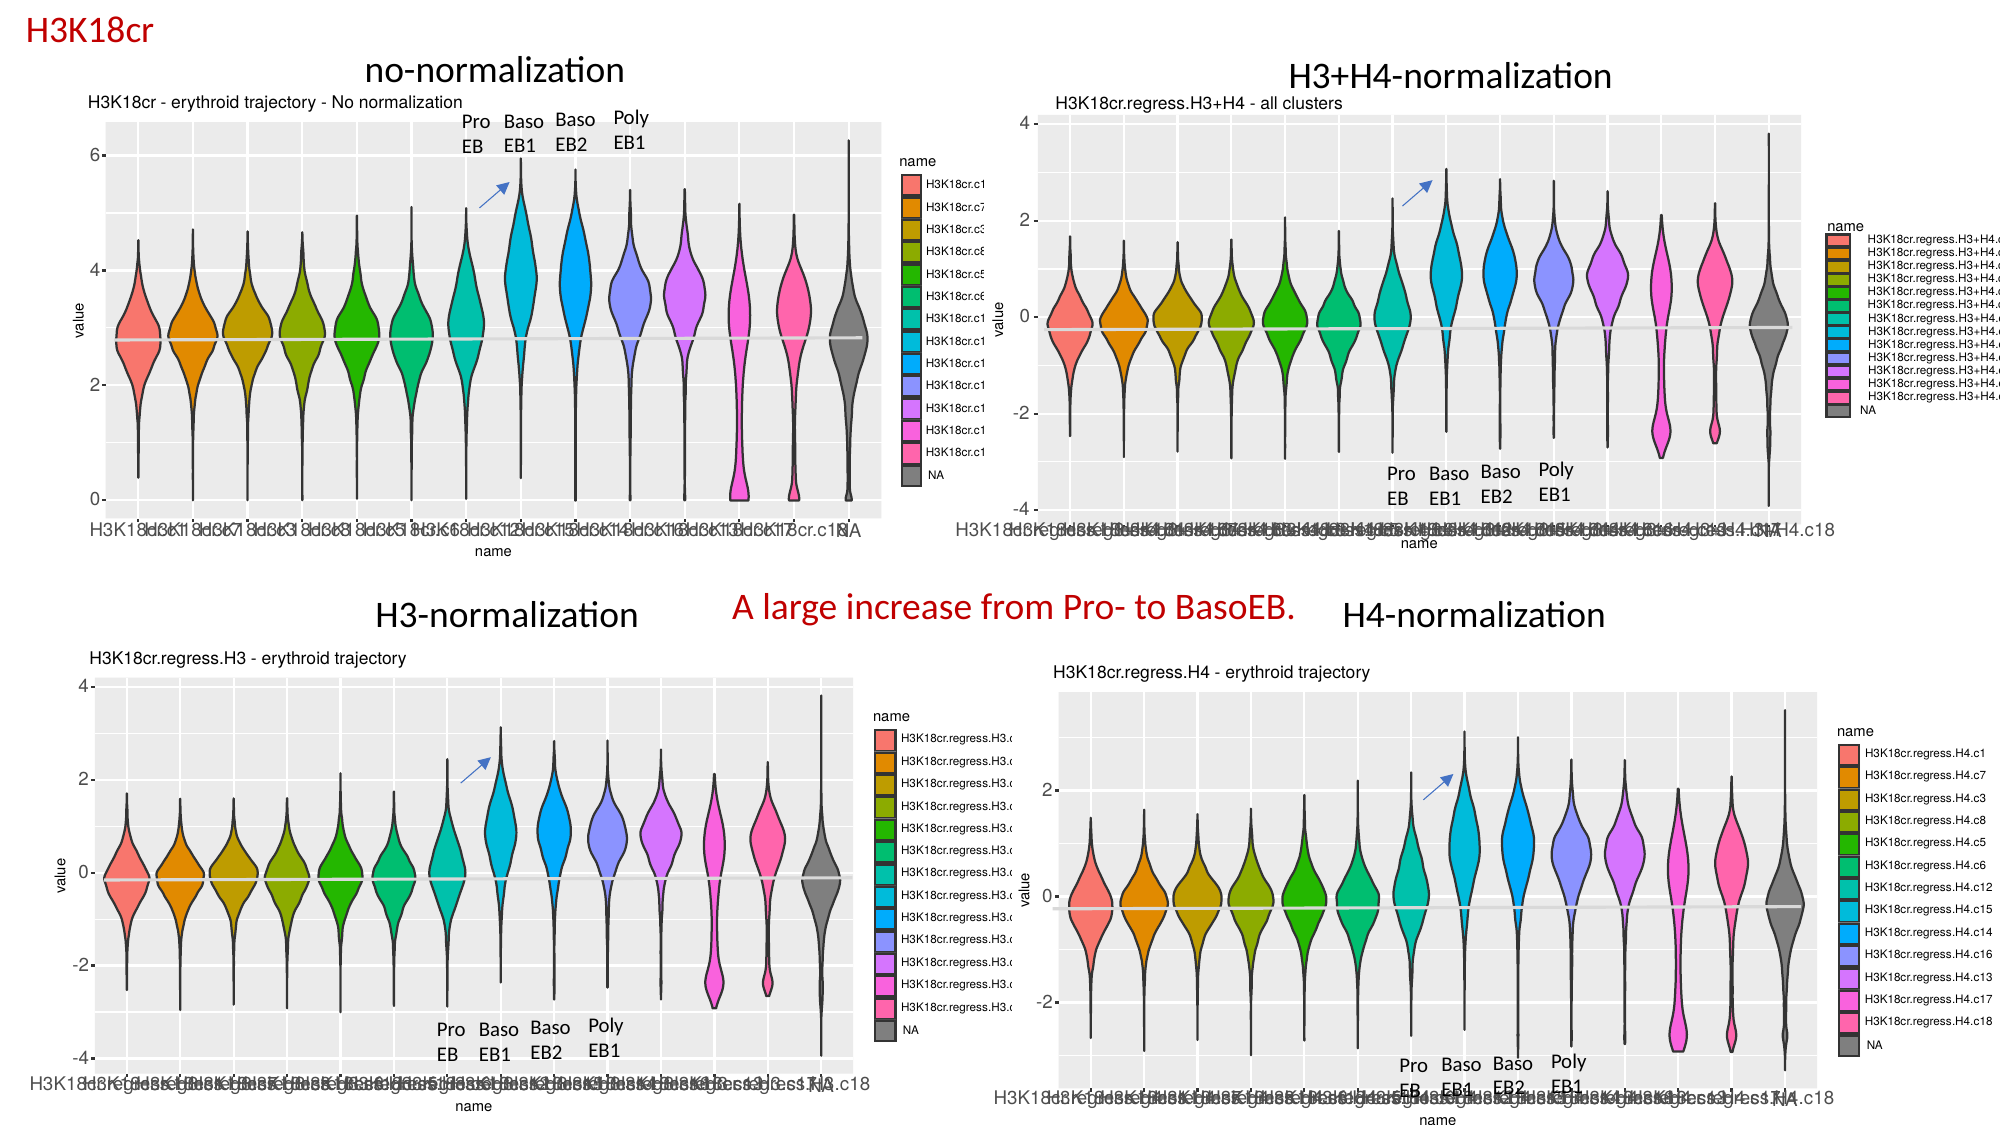

H3K18cr
no-normalization
H3+H4-normalization

H3K18cr - erythroid trajectory - No normalization

6

name

H3K18cr.c1

H3K18cr.c7

H3K18cr.c3

H3K18cr.c8

4

H3K18cr.c5

H3K18cr.c6

H3K18cr.c12
value

H3K18cr.c15

H3K18cr.c14

2
H3K18cr.c16

H3K18cr.c13

H3K18cr.c17

H3K18cr.c18

NA
0

H3K18cr.c1
H3K18cr.c7
H3K18cr.c3
H3K18cr.c8
H3K18cr.c5
H3K18cr.c6
H3K18cr.c12
H3K18cr.c15
H3K18cr.c14
H3K18cr.c16
H3K18cr.c13
H3K18cr.c17
H3K18cr.c18
NA
name
Poly
EB1

H3K18cr.regress.H3+H4 - all clusters

4

2

name

H3K18cr.regress.H3+H4.c1

H3K18cr.regress.H3+H4.c7

H3K18cr.regress.H3+H4.c3

H3K18cr.regress.H3+H4.c8

H3K18cr.regress.H3+H4.c5

H3K18cr.regress.H3+H4.c6

0
H3K18cr.regress.H3+H4.c12
value

H3K18cr.regress.H3+H4.c15

H3K18cr.regress.H3+H4.c14

H3K18cr.regress.H3+H4.c16

H3K18cr.regress.H3+H4.c13

H3K18cr.regress.H3+H4.c17

H3K18cr.regress.H3+H4.c18

NA
-2

-4

H3K18cr.regress.H3+H4.c1
H3K18cr.regress.H3+H4.c7
H3K18cr.regress.H3+H4.c3
H3K18cr.regress.H3+H4.c8
H3K18cr.regress.H3+H4.c5
H3K18cr.regress.H3+H4.c6
H3K18cr.regress.H3+H4.c12
H3K18cr.regress.H3+H4.c15
H3K18cr.regress.H3+H4.c14
H3K18cr.regress.H3+H4.c16
H3K18cr.regress.H3+H4.c13
H3K18cr.regress.H3+H4.c17
H3K18cr.regress.H3+H4.c18
NA
name
Baso
EB2
Baso
EB1
Pro
EB
Poly
EB1
Baso
EB2
Baso
EB1
Pro
EB
A large increase from Pro- to BasoEB.
H3-normalization
H4-normalization

H3K18cr.regress.H3 - erythroid trajectory

4

name

H3K18cr.regress.H3.c1

H3K18cr.regress.H3.c7

2

H3K18cr.regress.H3.c3

H3K18cr.regress.H3.c8

H3K18cr.regress.H3.c5

H3K18cr.regress.H3.c6

0
H3K18cr.regress.H3.c12
value

H3K18cr.regress.H3.c15

H3K18cr.regress.H3.c14

H3K18cr.regress.H3.c16

H3K18cr.regress.H3.c13
-2

H3K18cr.regress.H3.c17

H3K18cr.regress.H3.c18

NA
-4

H3K18cr.regress.H3.c1
H3K18cr.regress.H3.c7
H3K18cr.regress.H3.c3
H3K18cr.regress.H3.c8
H3K18cr.regress.H3.c5
H3K18cr.regress.H3.c6
H3K18cr.regress.H3.c12
H3K18cr.regress.H3.c15
H3K18cr.regress.H3.c14
H3K18cr.regress.H3.c16
H3K18cr.regress.H3.c13
H3K18cr.regress.H3.c17
H3K18cr.regress.H3.c18
NA
name

H3K18cr.regress.H4 - erythroid trajectory

name

H3K18cr.regress.H4.c1

H3K18cr.regress.H4.c7

2

H3K18cr.regress.H4.c3

H3K18cr.regress.H4.c8

H3K18cr.regress.H4.c5

H3K18cr.regress.H4.c6

H3K18cr.regress.H4.c12
value
0

H3K18cr.regress.H4.c15

H3K18cr.regress.H4.c14

H3K18cr.regress.H4.c16

H3K18cr.regress.H4.c13

H3K18cr.regress.H4.c17
-2

H3K18cr.regress.H4.c18

NA

H3K18cr.regress.H4.c1
H3K18cr.regress.H4.c7
H3K18cr.regress.H4.c3
H3K18cr.regress.H4.c8
H3K18cr.regress.H4.c5
H3K18cr.regress.H4.c6
H3K18cr.regress.H4.c12
H3K18cr.regress.H4.c15
H3K18cr.regress.H4.c14
H3K18cr.regress.H4.c16
H3K18cr.regress.H4.c13
H3K18cr.regress.H4.c17
H3K18cr.regress.H4.c18
NA
name
Poly
EB1
Baso
EB2
Baso
EB1
Pro
EB
Poly
EB1
Baso
EB2
Baso
EB1
Pro
EB